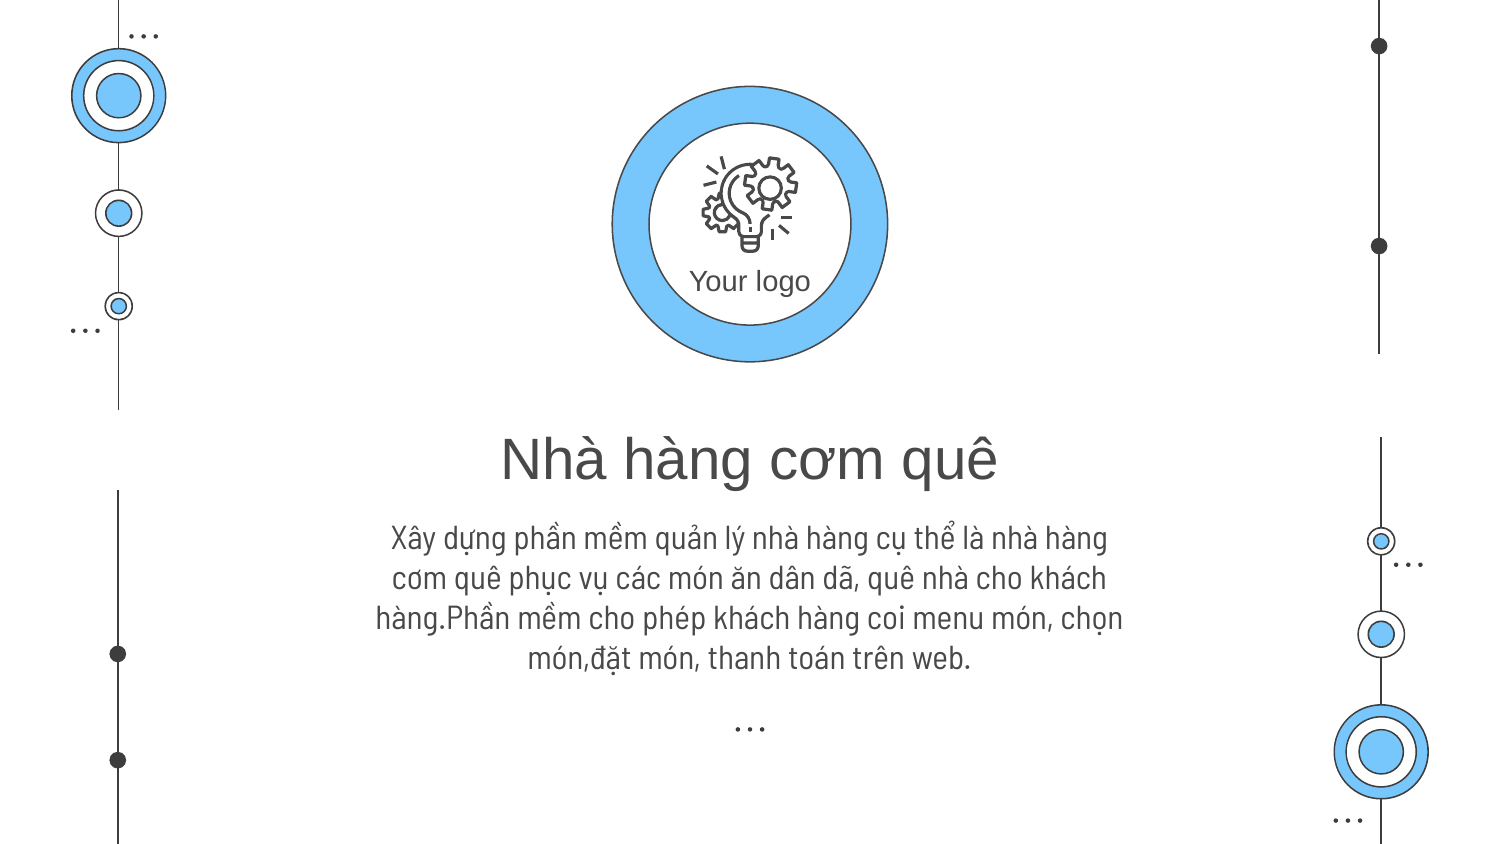

Your logo
# Nhà hàng cơm quê
Xây dựng phần mềm quản lý nhà hàng cụ thể là nhà hàng cơm quê phục vụ các món ăn dân dã, quê nhà cho khách hàng.Phần mềm cho phép khách hàng coi menu món, chọn món,đặt món, thanh toán trên web.